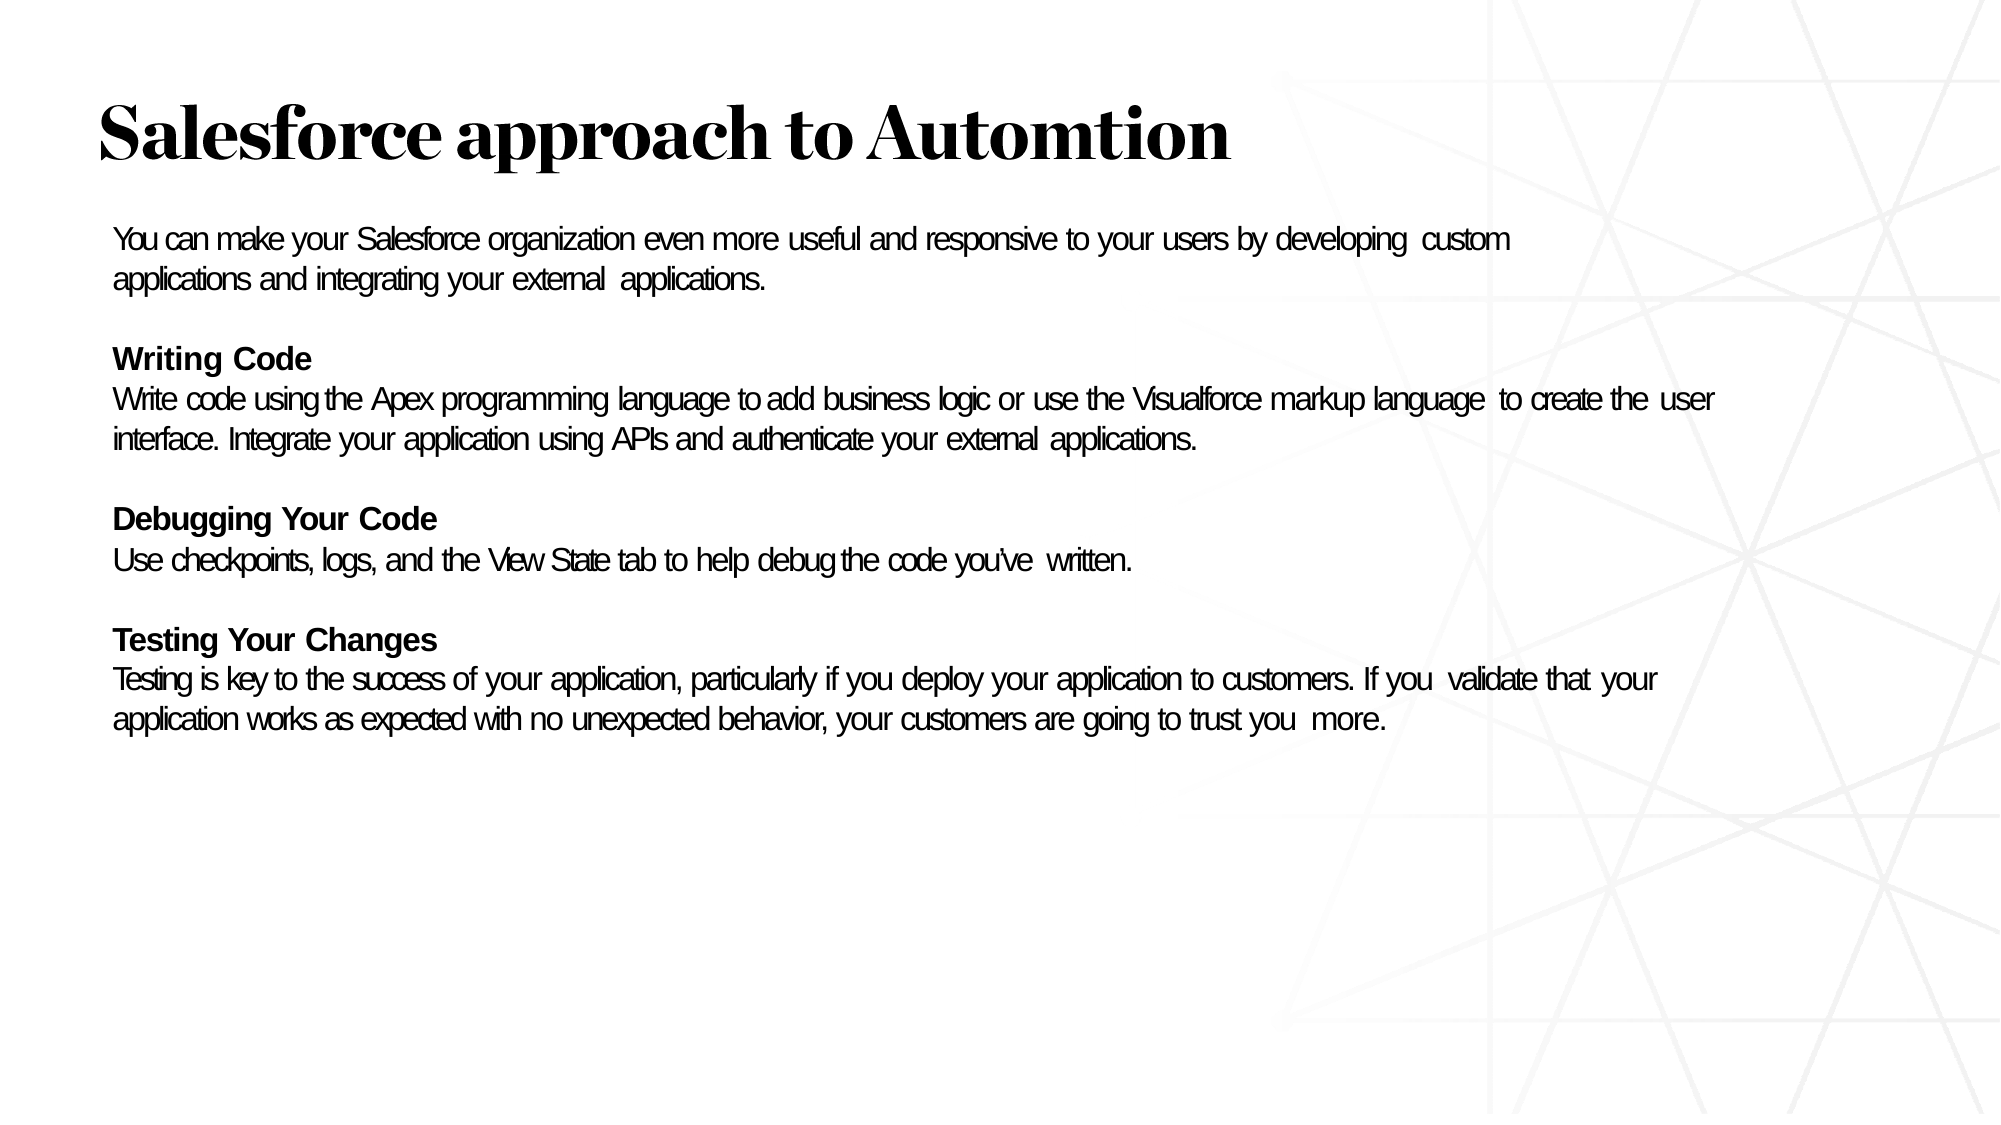

You can make your Salesforce organization even more useful and responsive to your users by developing custom
applications and integrating your external applications.
Writing Code
Write code using the Apex programming language to add business logic or use the Visualforce markup language  to create the user
interface. Integrate your application using APIs and authenticate your external applications.
Debugging Your Code
Use checkpoints, logs, and the View State tab to help debug the code you’ve written.
Testing Your Changes
Testing is key to the success of your application, particularly if you deploy your application to customers. If you  validate that your
application works as expected with no unexpected behavior, your customers are going to trust you more.